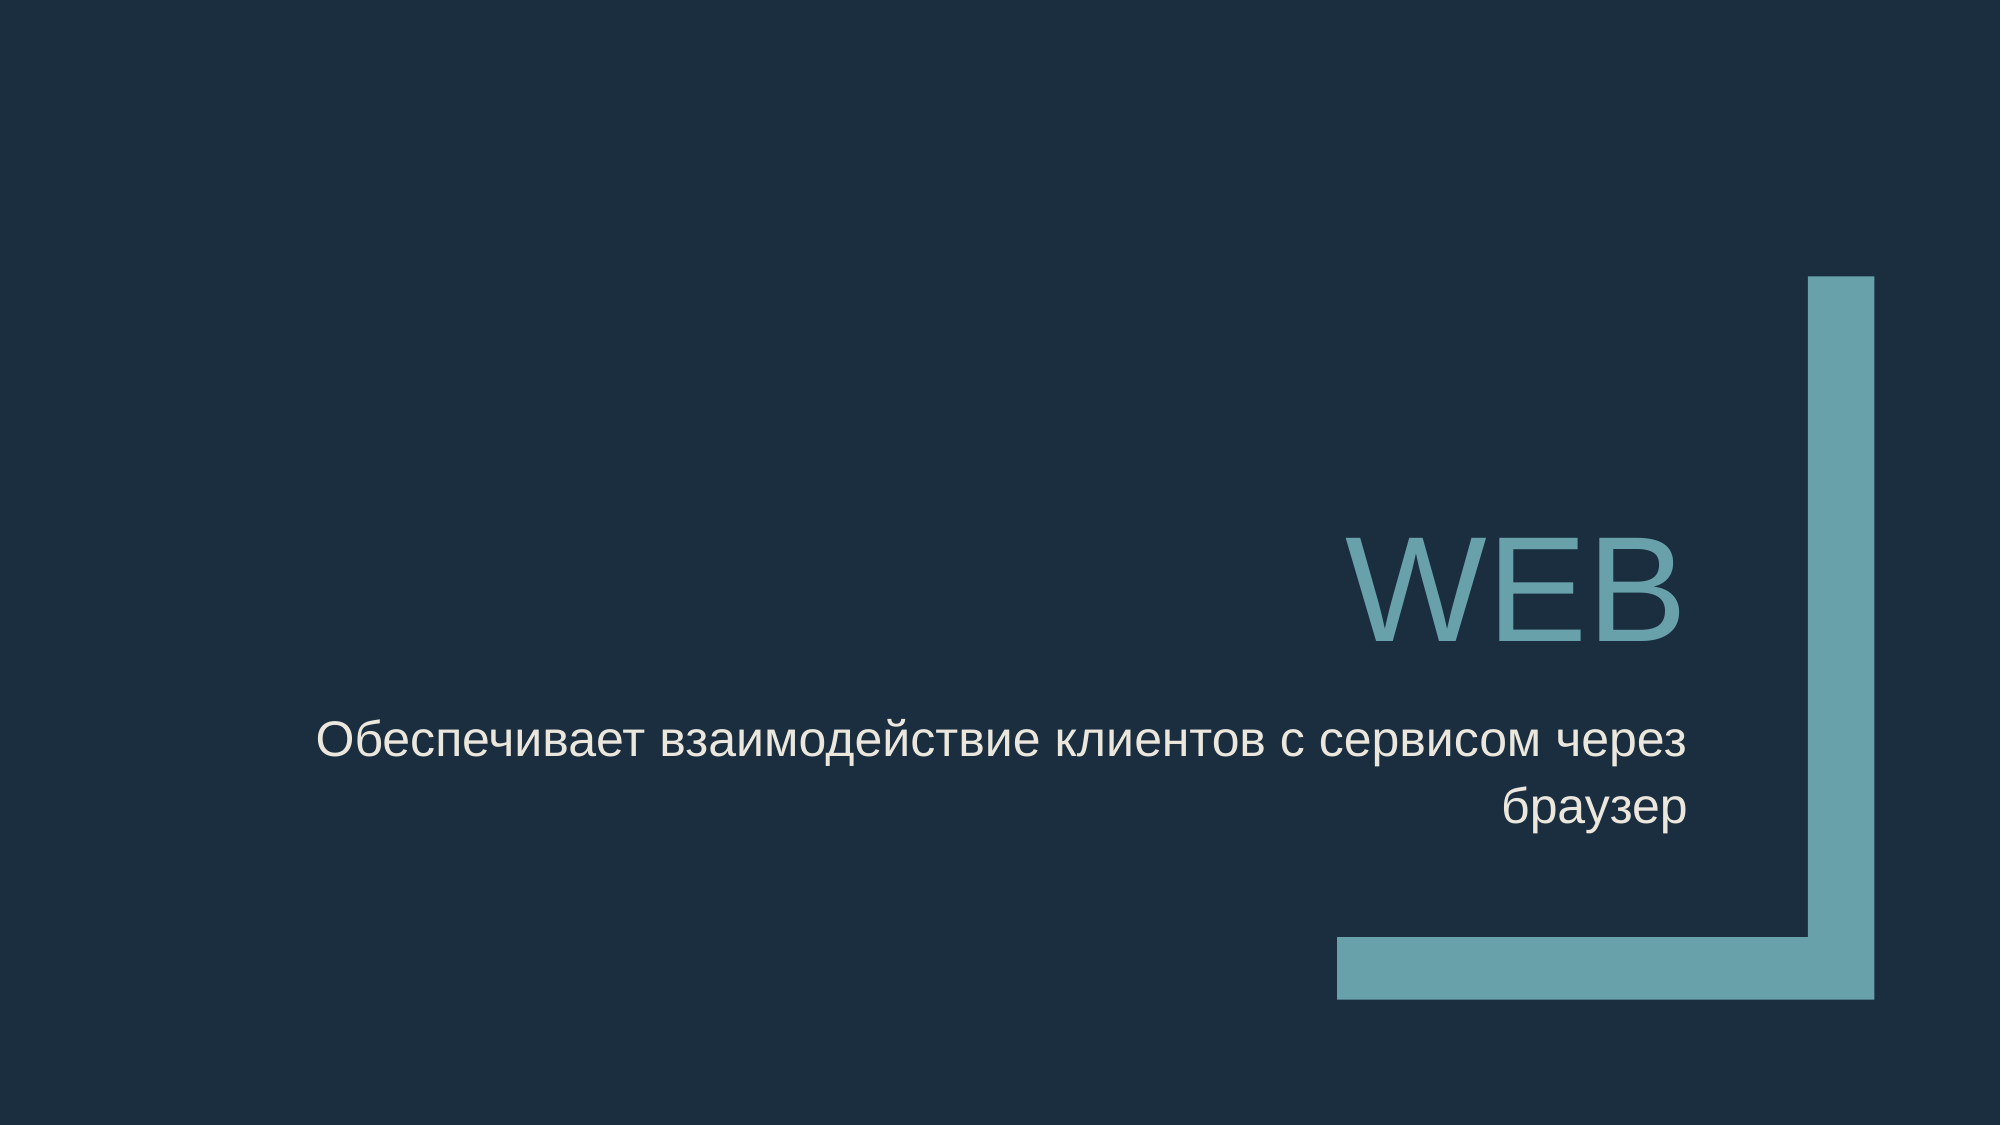

# web
Обеспечивает взаимодействие клиентов с сервисом через браузер